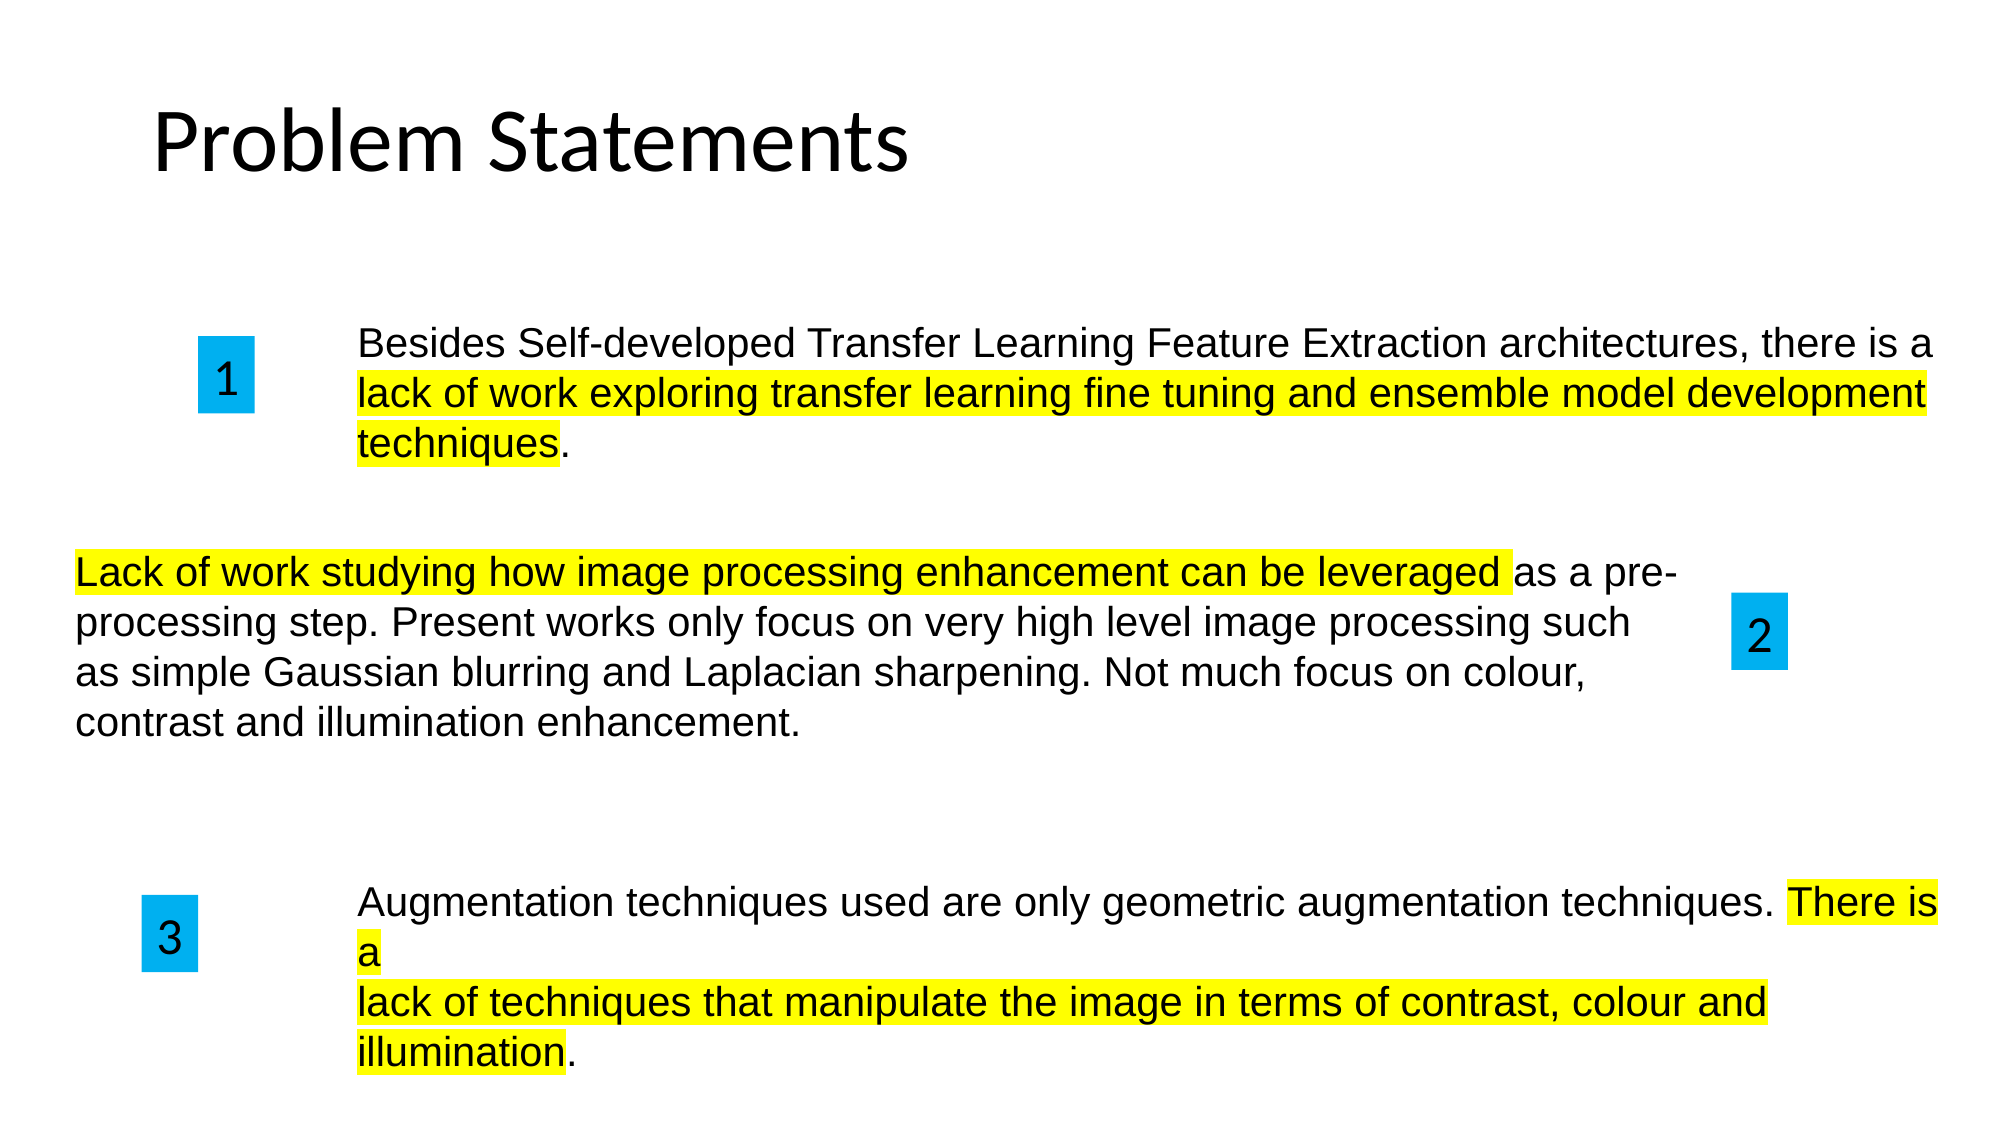

# Problem Statements
Besides Self-developed Transfer Learning Feature Extraction architectures, there is a lack of work exploring transfer learning fine tuning and ensemble model development techniques.
1
Lack of work studying how image processing enhancement can be leveraged as a pre-processing step. Present works only focus on very high level image processing such as simple Gaussian blurring and Laplacian sharpening. Not much focus on colour, contrast and illumination enhancement.
2
Augmentation techniques used are only geometric augmentation techniques. There is a
lack of techniques that manipulate the image in terms of contrast, colour and illumination.
3